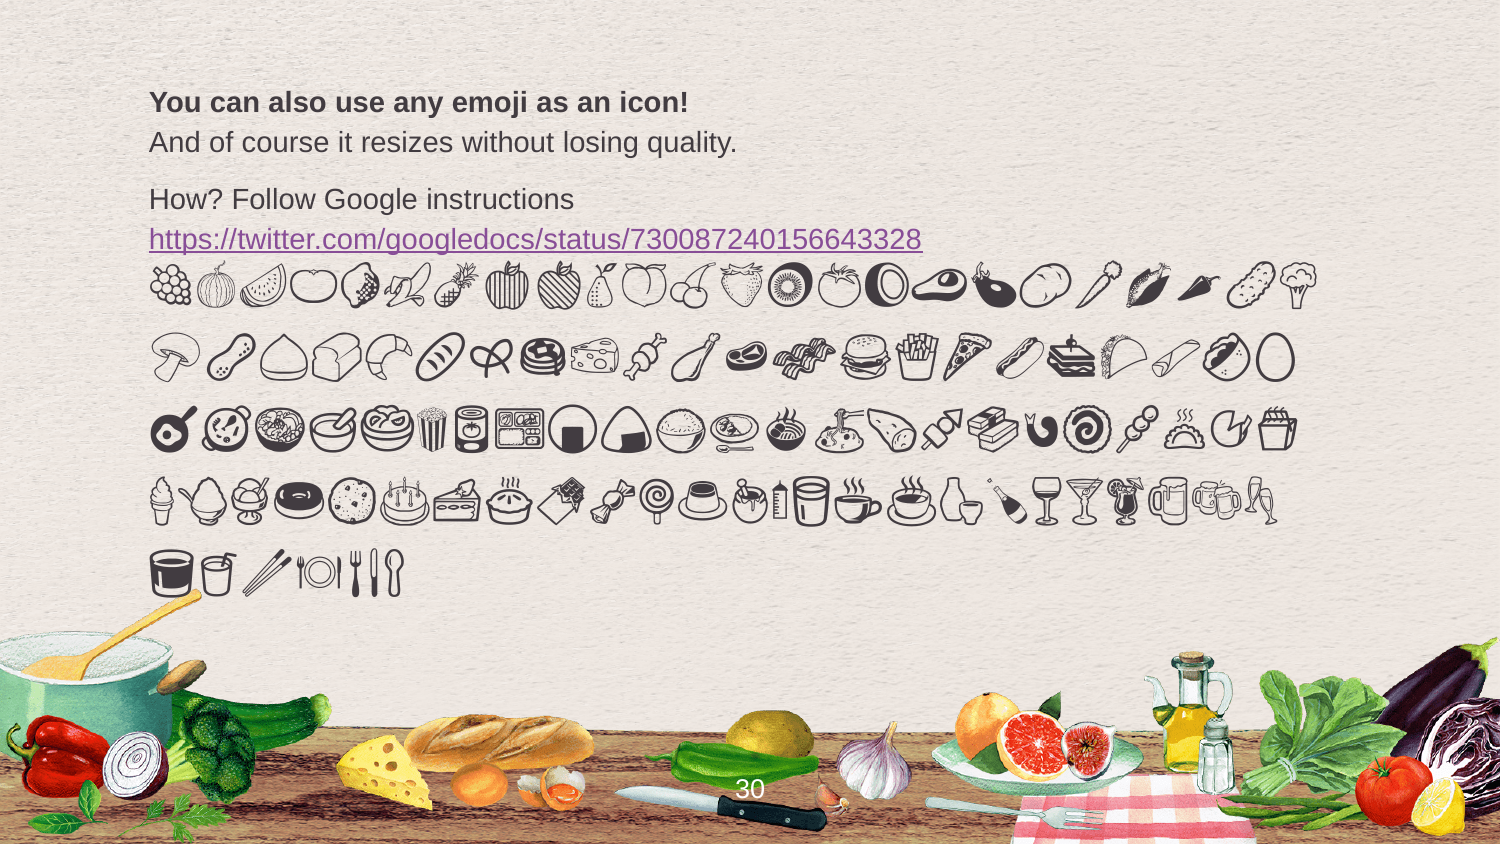

You can also use any emoji as an icon!
And of course it resizes without losing quality.
How? Follow Google instructions https://twitter.com/googledocs/status/730087240156643328
🍇🍈🍉🍊🍋🍌🍍🥭🍎🍏🍐🍑🍒🍓🥝🍅🥥🥑🍆🥔🥕🌽🌶️🥒🥬🥦🧄🧅🍄🥜🌰🍞🥐🥖🥨🥯🥞🧇🧀🍖🍗🥩🥓🍔🍟🍕🌭🥪🌮🌯🥙🧆🥚🍳🥘🍲🥣🥗🍿🧈🧂🥫🍱🍘🍙🍚🍛🍜🍝🍠🍢🍣🍤🍥🥮🍡🥟🥠🥡🦪🍦🍧🍨🍩🍪🎂🍰🧁🥧🍫🍬🍭🍮🍯🍼🥛☕🍵🍶🍾🍷🍸🍹🍺🍻🥂🥃🥤🧃🧉🧊🥢🍽️🍴🥄

30